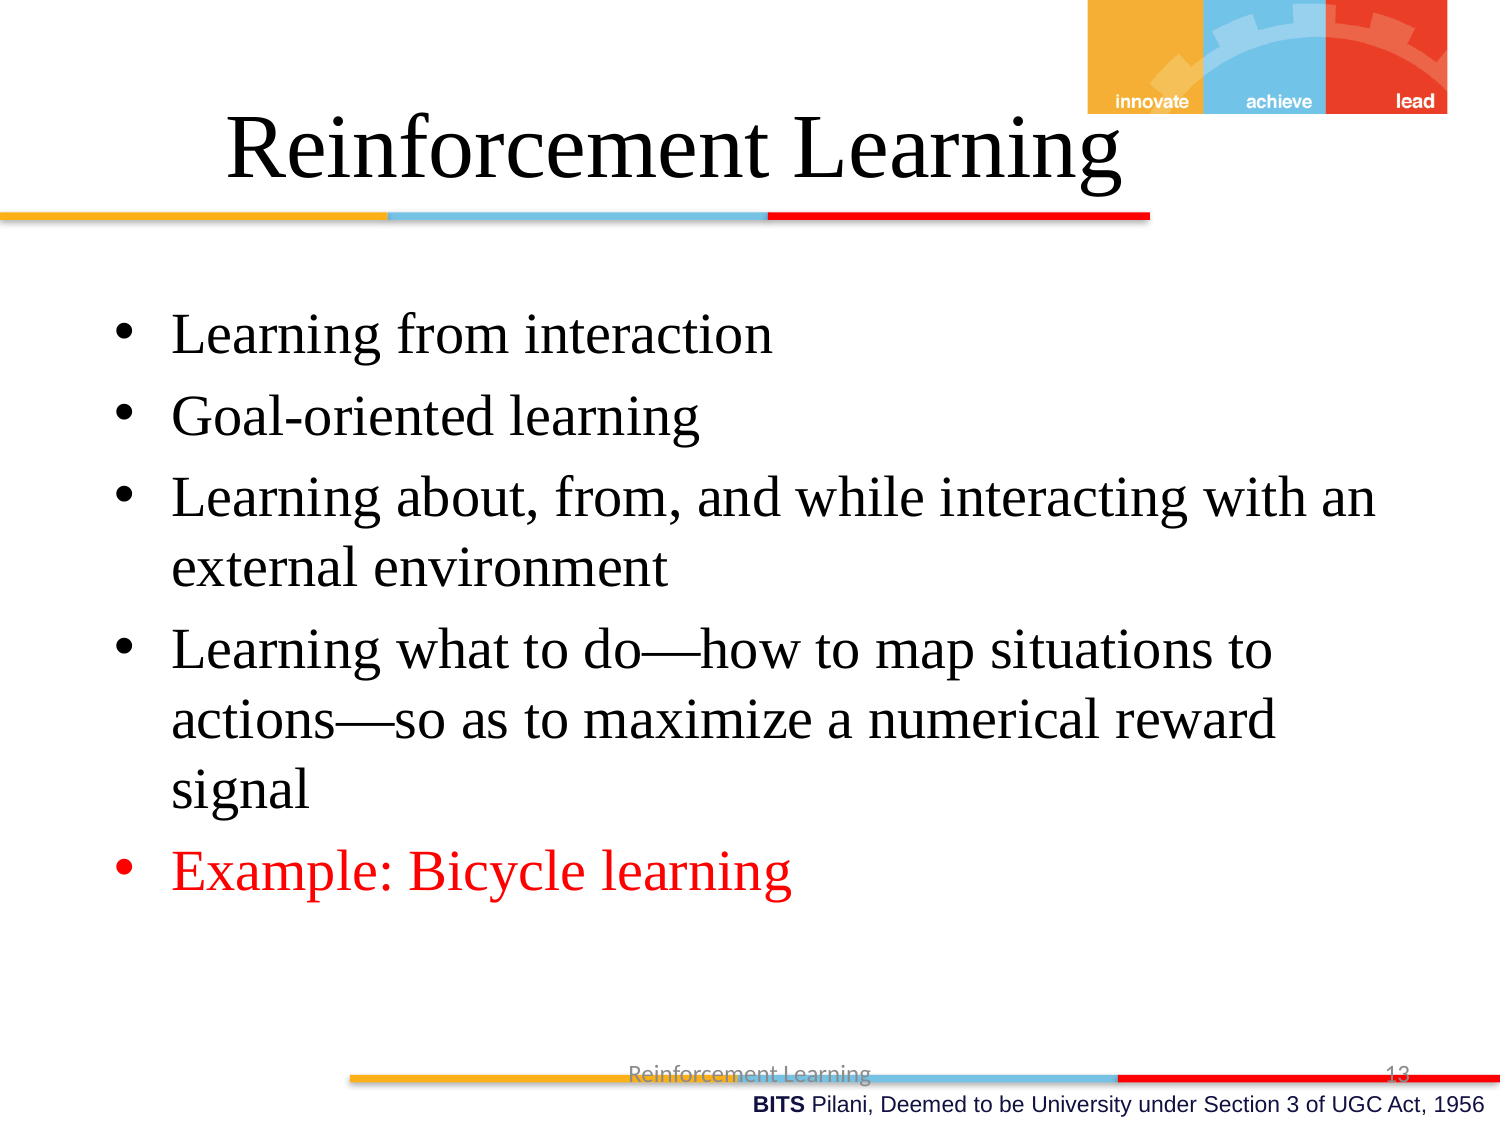

# Reinforcement Learning
Learning from interaction
Goal-oriented learning
Learning about, from, and while interacting with an external environment
Learning what to do—how to map situations to actions—so as to maximize a numerical reward signal
Example: Bicycle learning

Reinforcement Learning
13